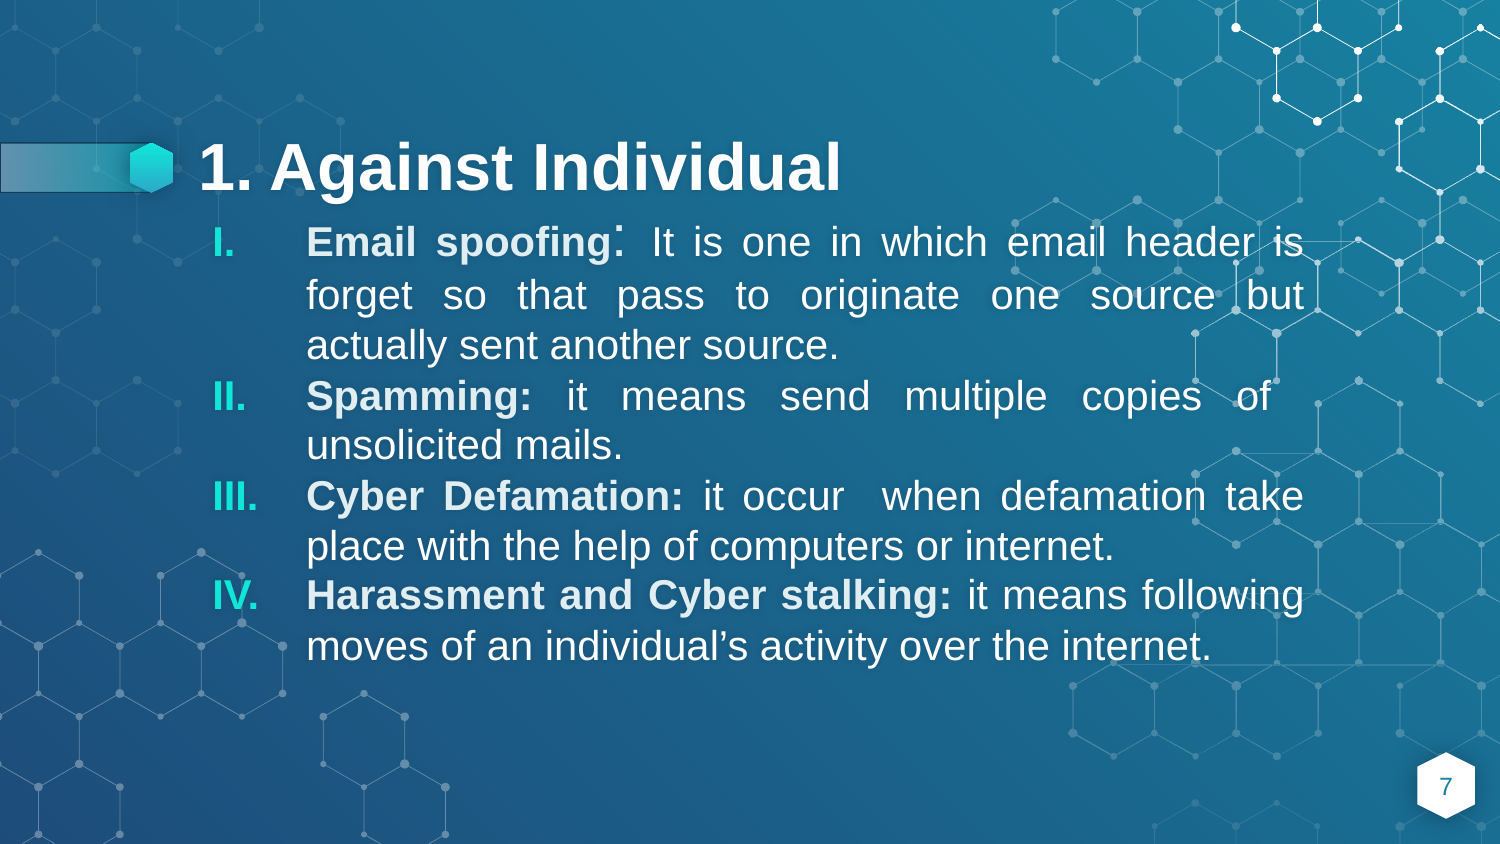

# 1. Against Individual
Email spoofing: It is one in which email header is forget so that pass to originate one source but actually sent another source.
Spamming: it means send multiple copies of  unsolicited mails.
Cyber Defamation: it occur  when defamation take place with the help of computers or internet.
Harassment and Cyber stalking: it means following moves of an individual’s activity over the internet.
7